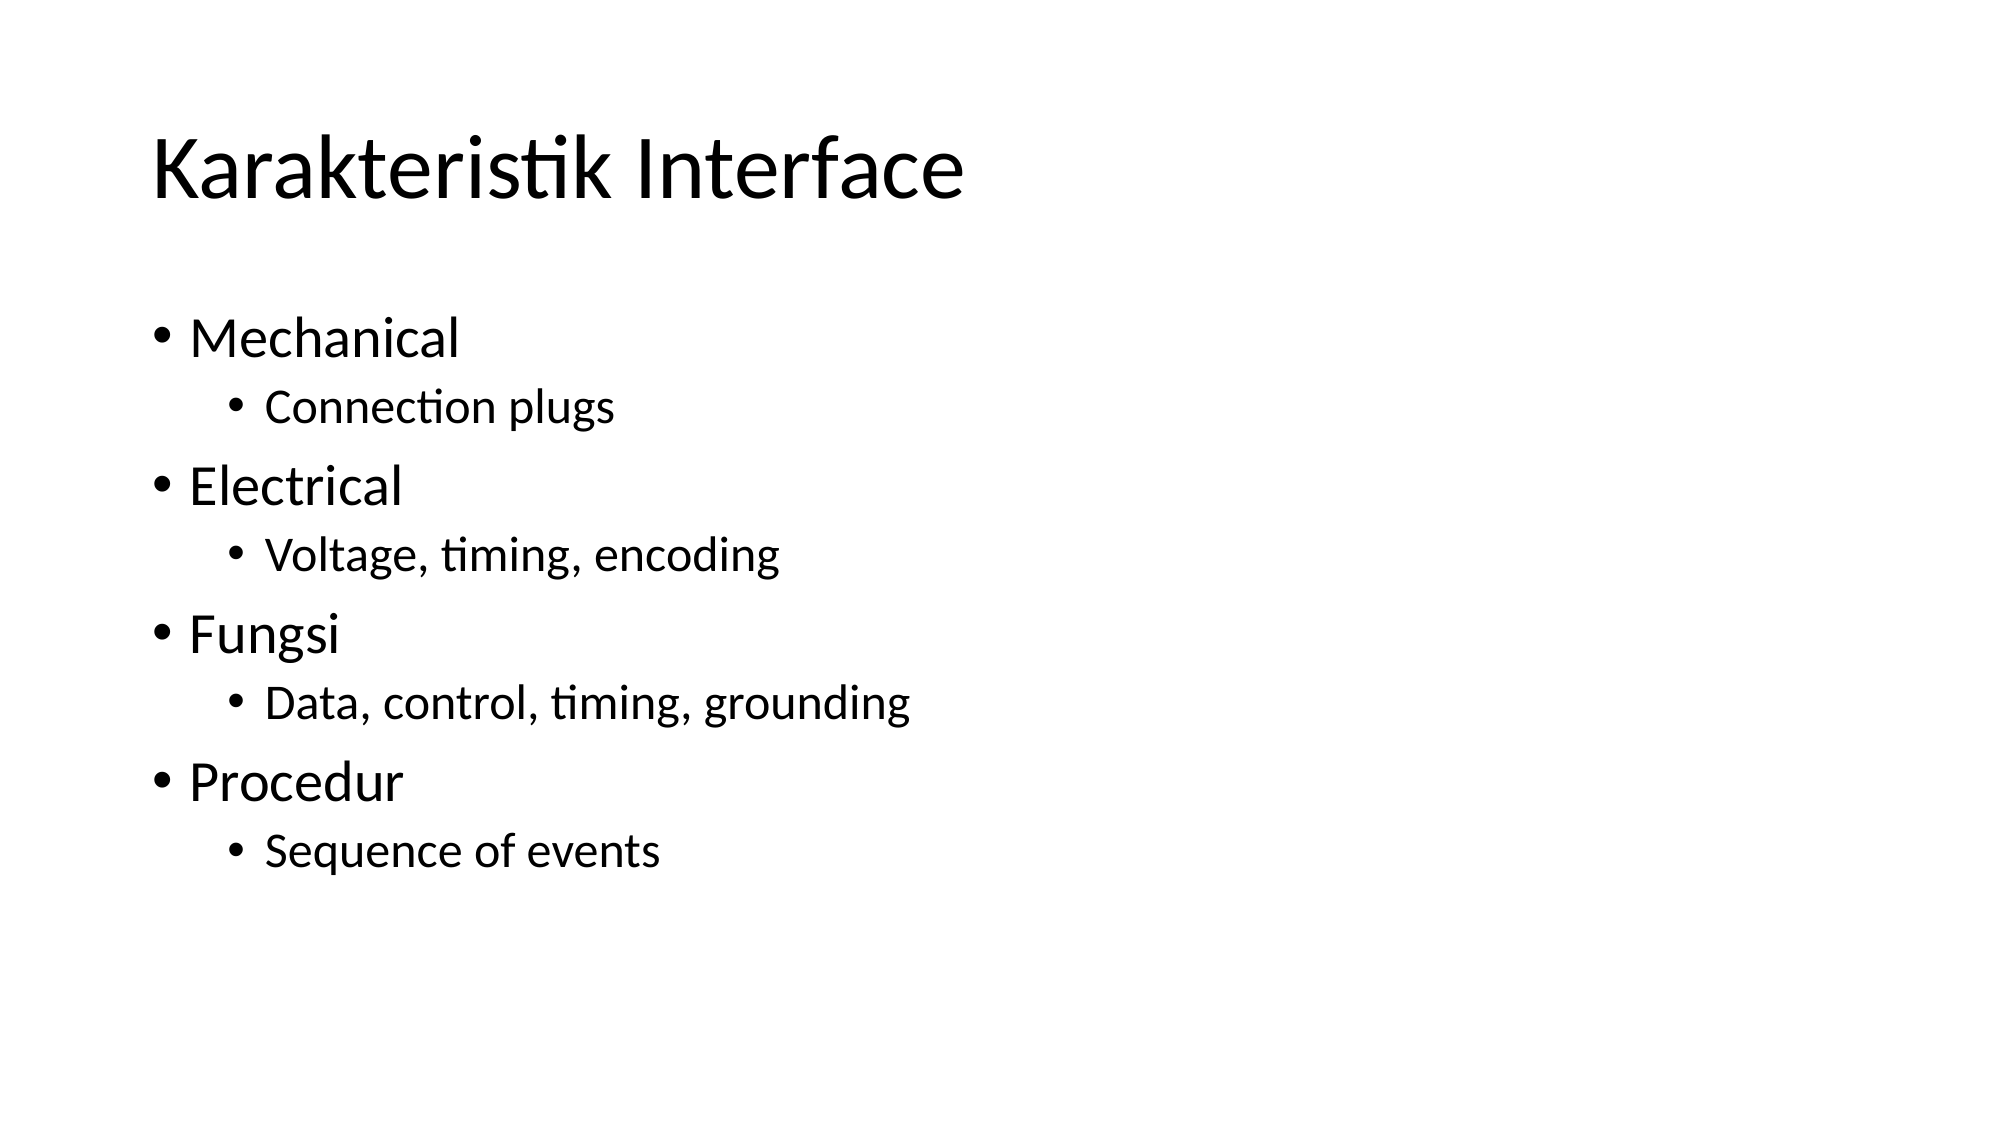

# Karakteristik Interface
Mechanical
Connection plugs
Electrical
Voltage, timing, encoding
Fungsi
Data, control, timing, grounding
Procedur
Sequence of events